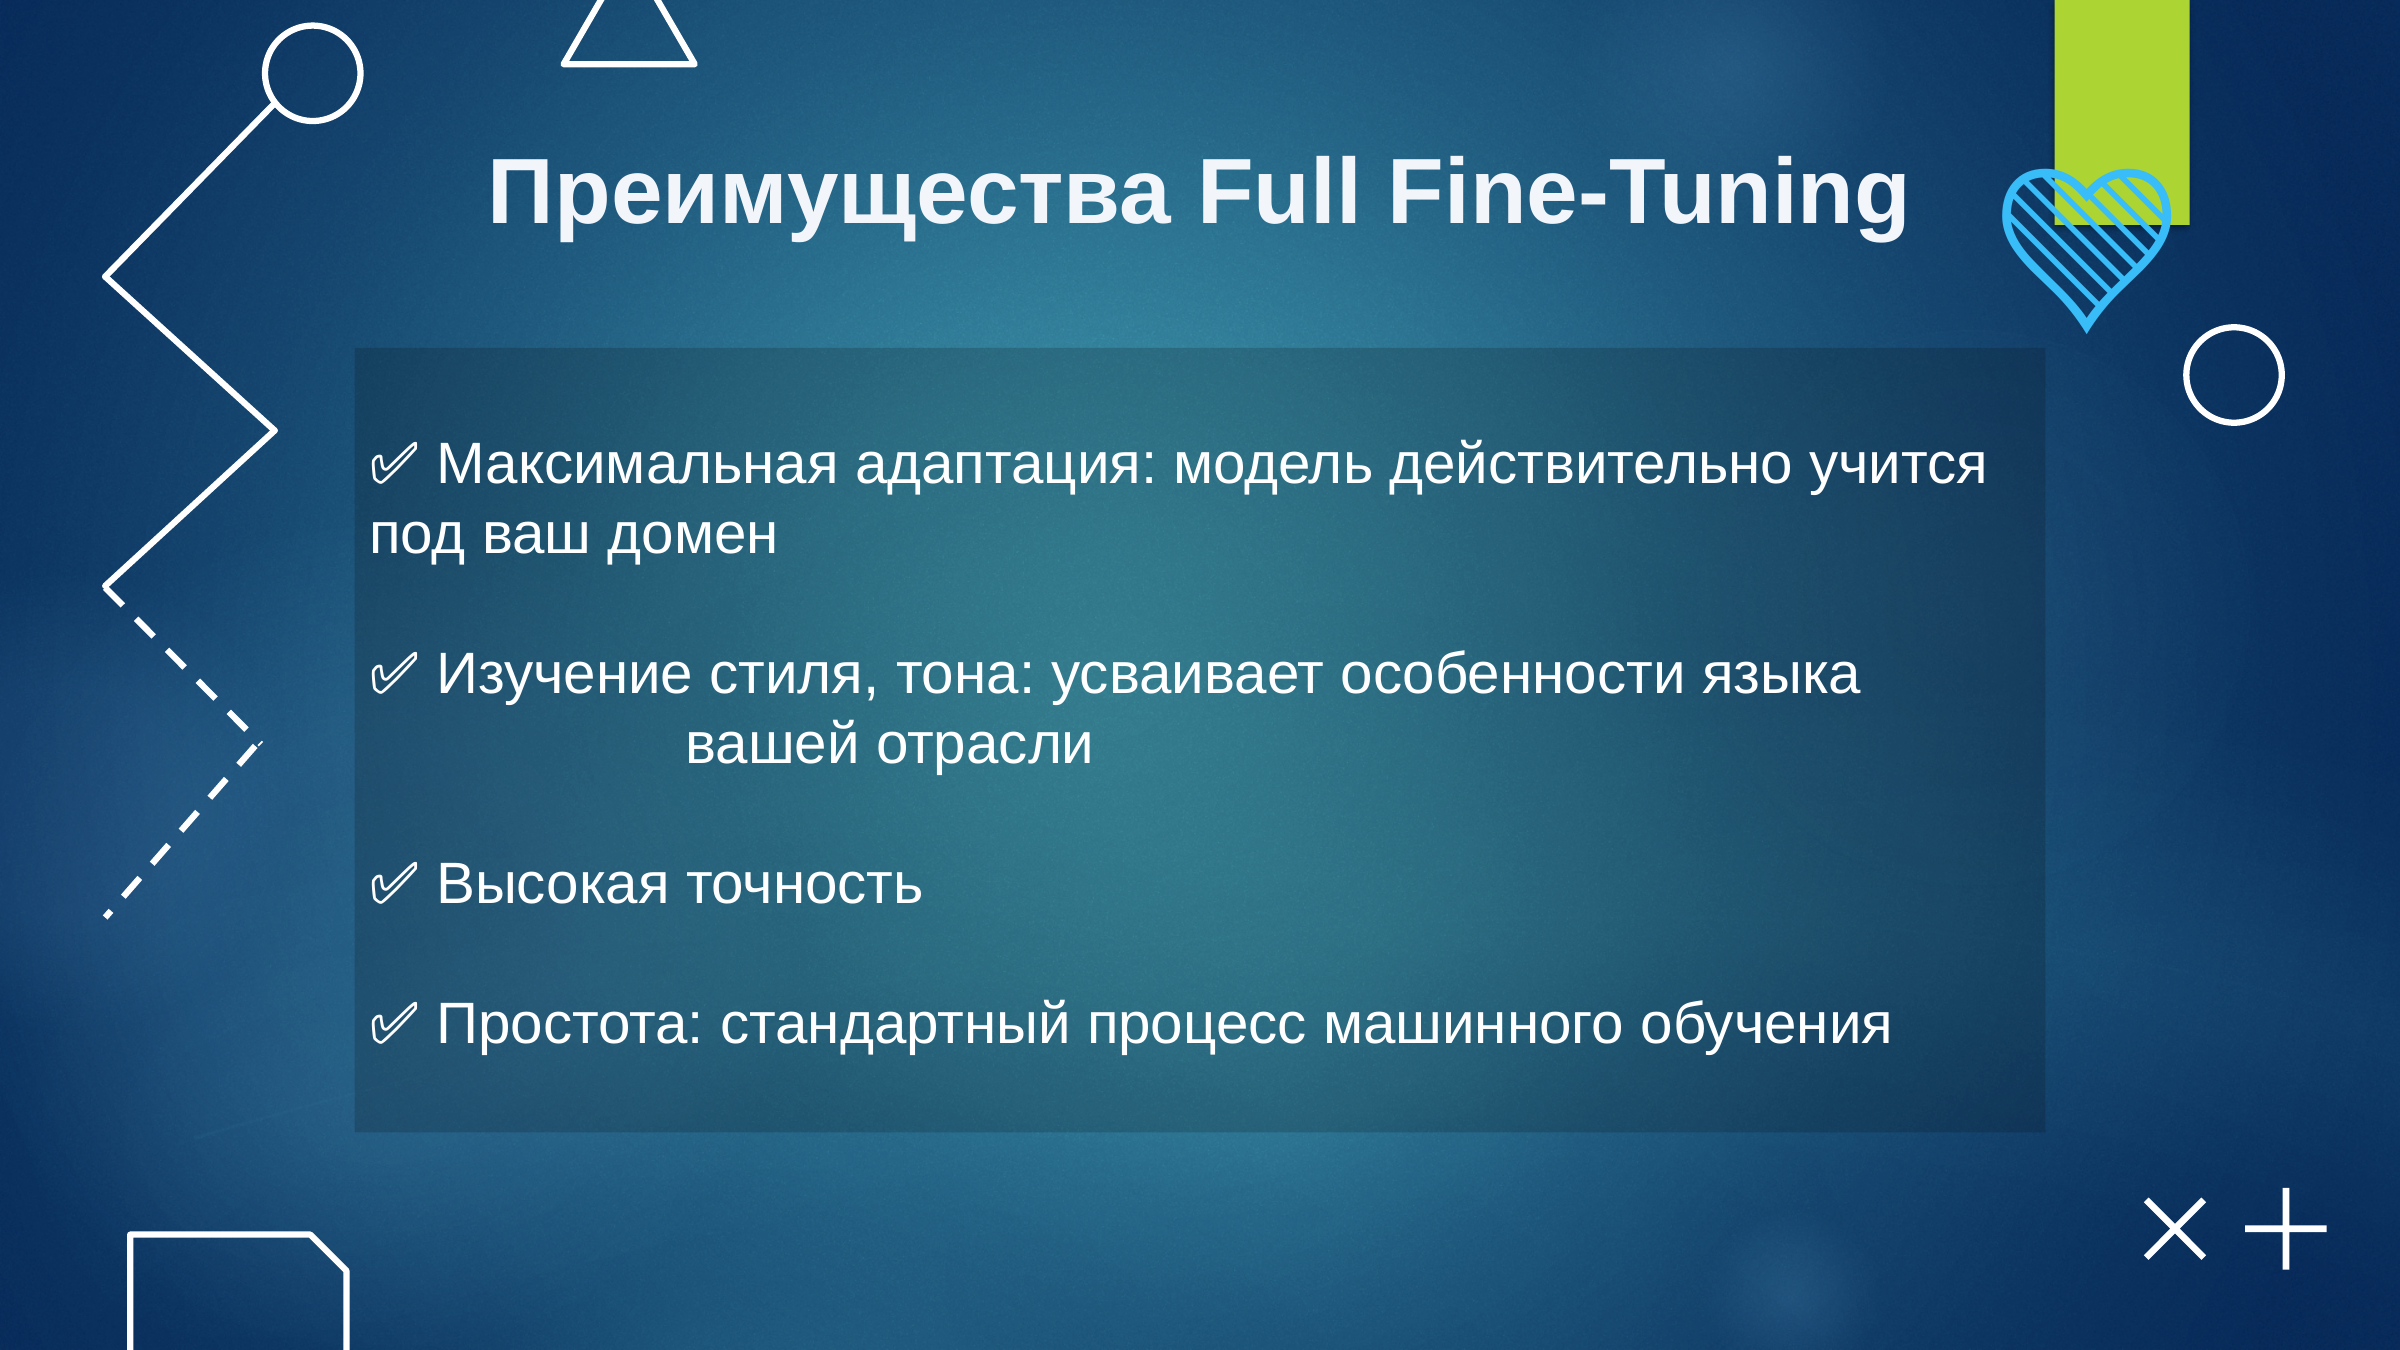

💚
Преимущества Full Fine-Tuning

✅ Максимальная адаптация: модель действительно учится 	 под ваш домен

✅ Изучение стиля, тона: усваивает особенности языка 		 	 вашей отрасли

✅ Высокая точность

✅ Простота: стандартный процесс машинного обучения